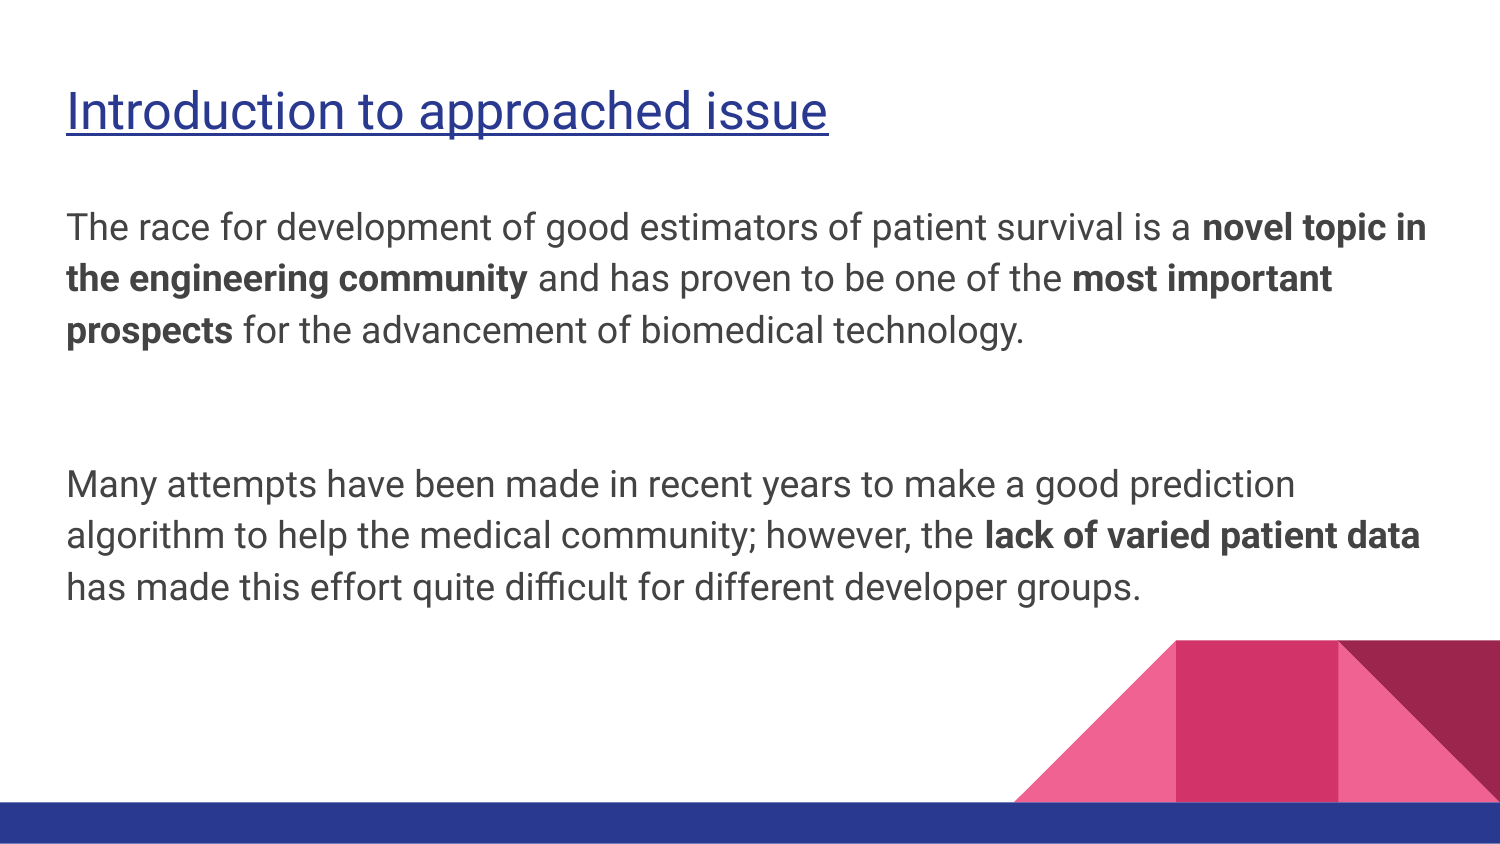

Introduction to approached issue
The race for development of good estimators of patient survival is a novel topic in the engineering community and has proven to be one of the most important prospects for the advancement of biomedical technology.

Many attempts have been made in recent years to make a good prediction algorithm to help the medical community; however, the lack of varied patient data has made this effort quite difficult for different developer groups.